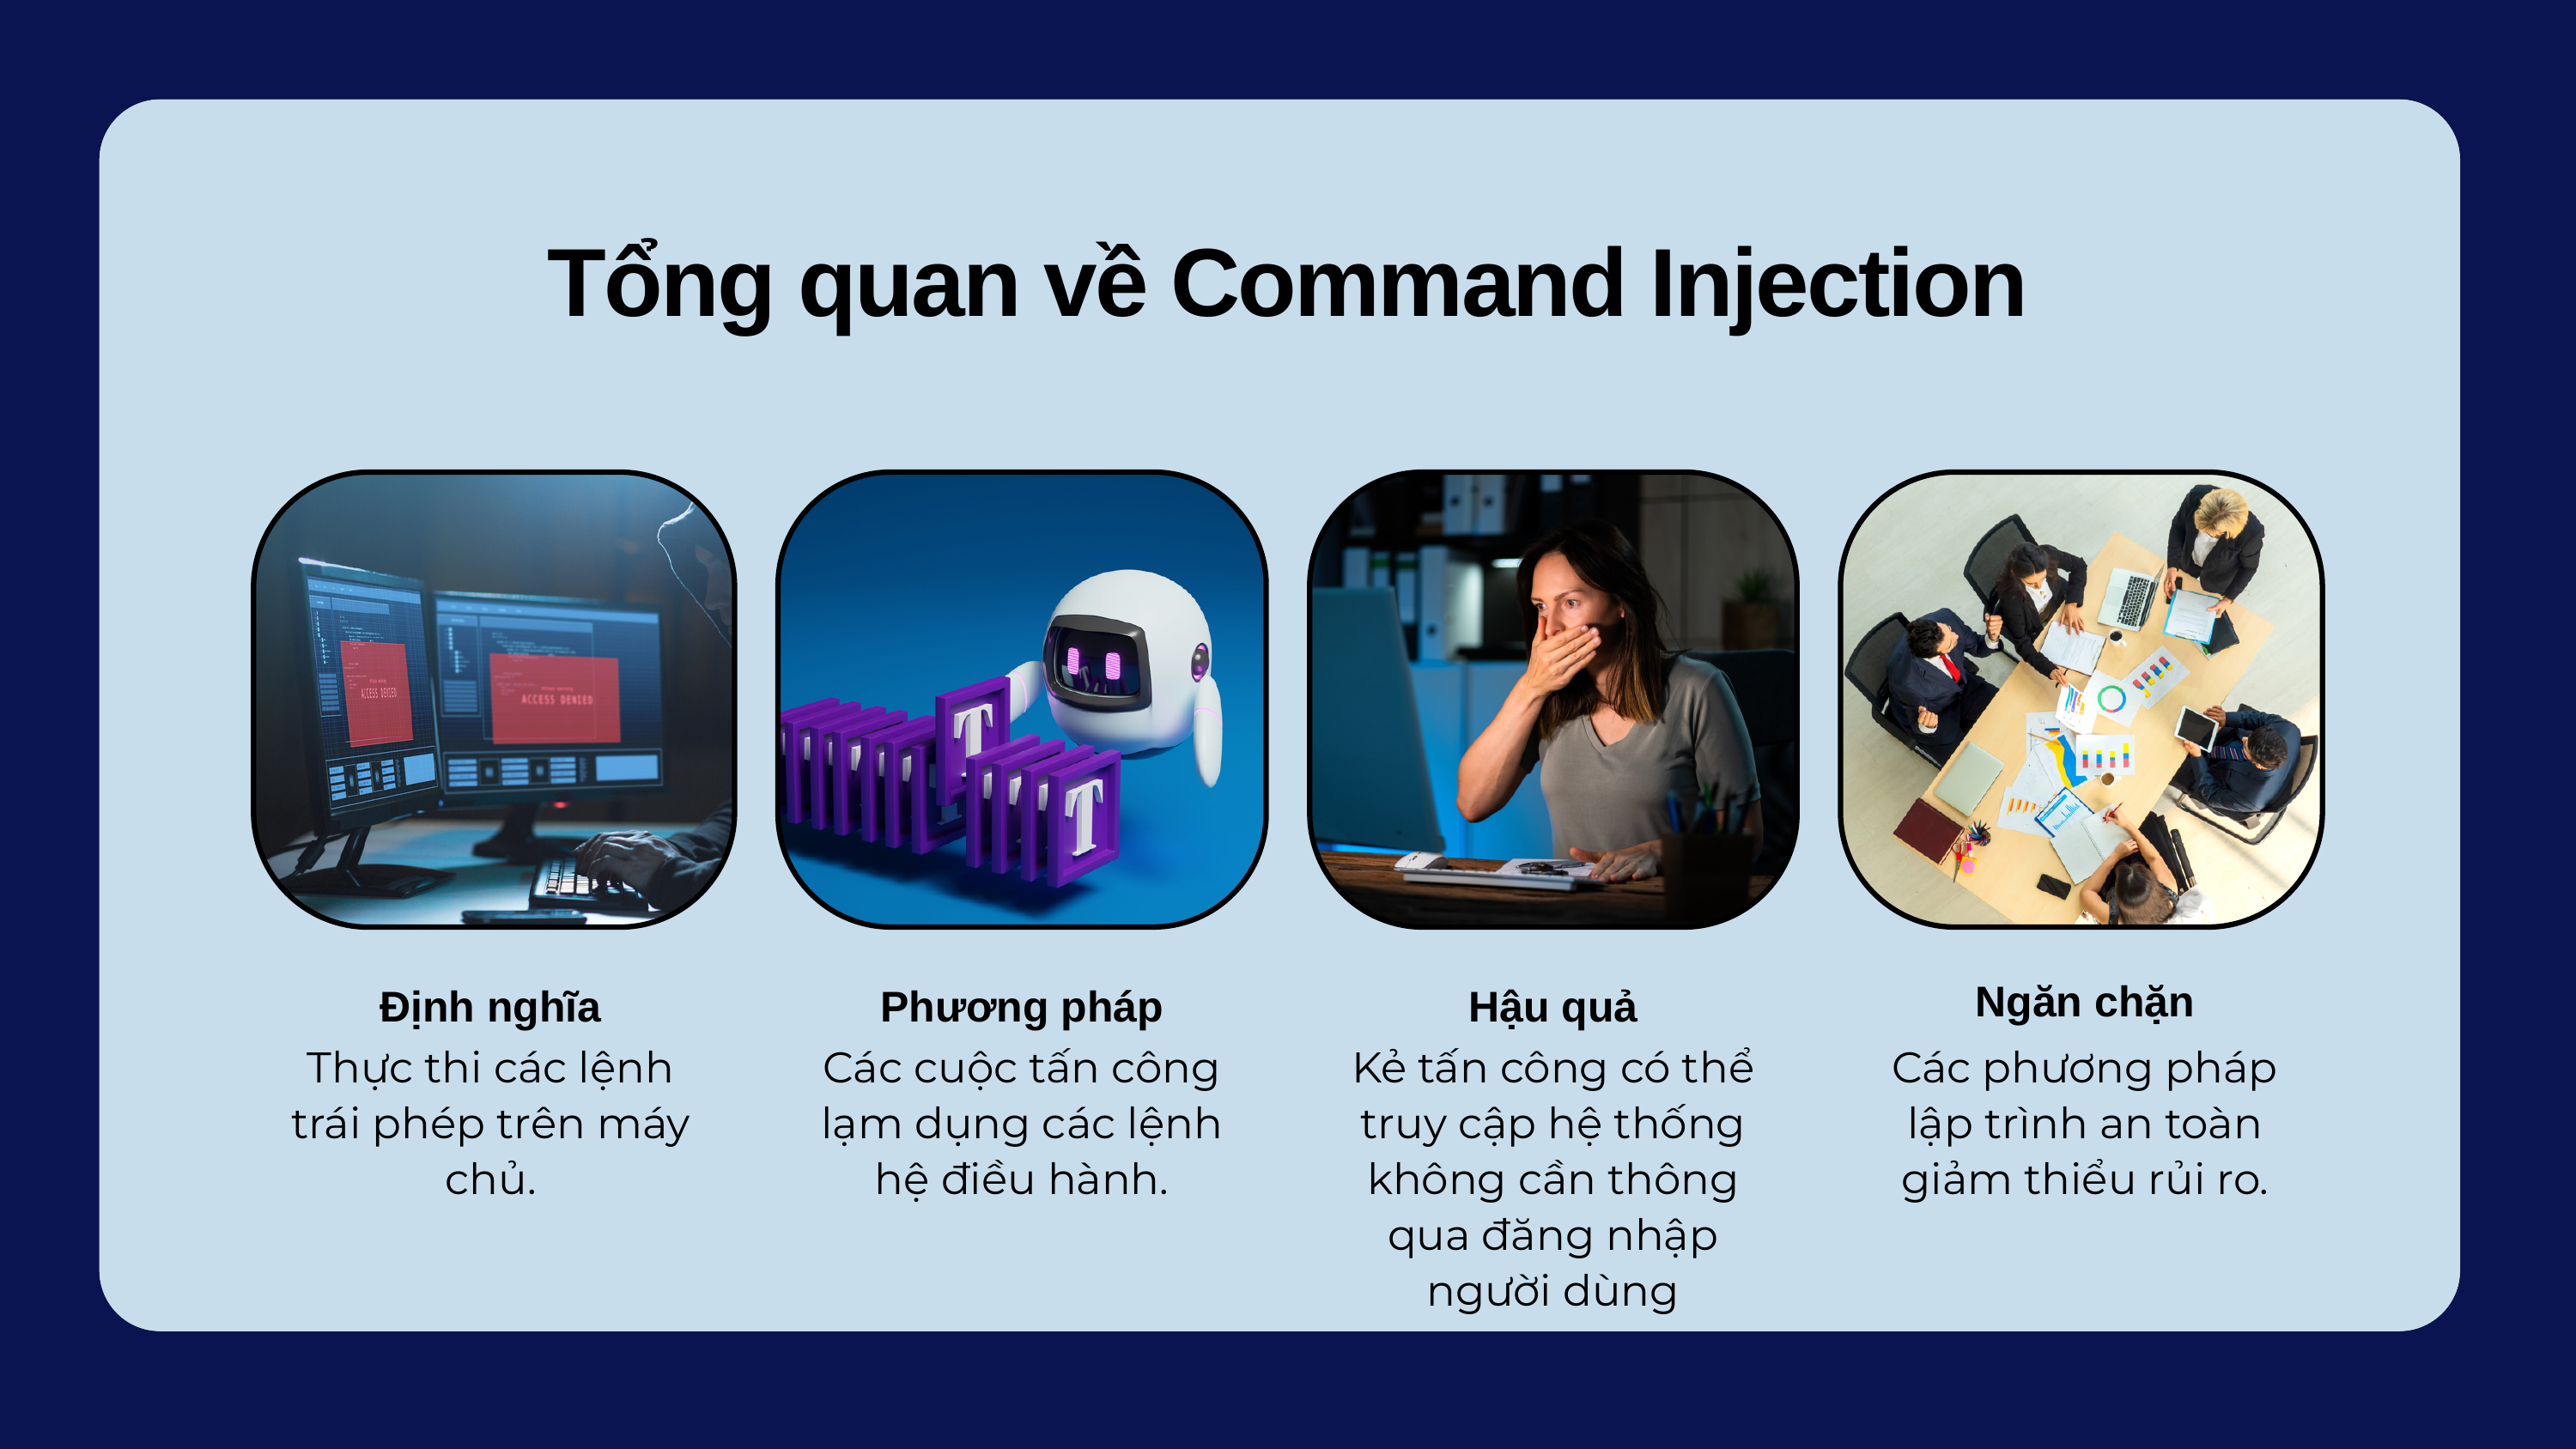

Tổng quan về Command Injection

Định nghĩa
Thực thi các lệnh trái phép trên máy chủ.
Phương pháp
Các cuộc tấn công lạm dụng các lệnh hệ điều hành.
Hậu quả
Kẻ tấn công có thể truy cập hệ thống không cần thông qua đăng nhập người dùng
Ngăn chặn
Các phương pháp lập trình an toàn giảm thiểu rủi ro.